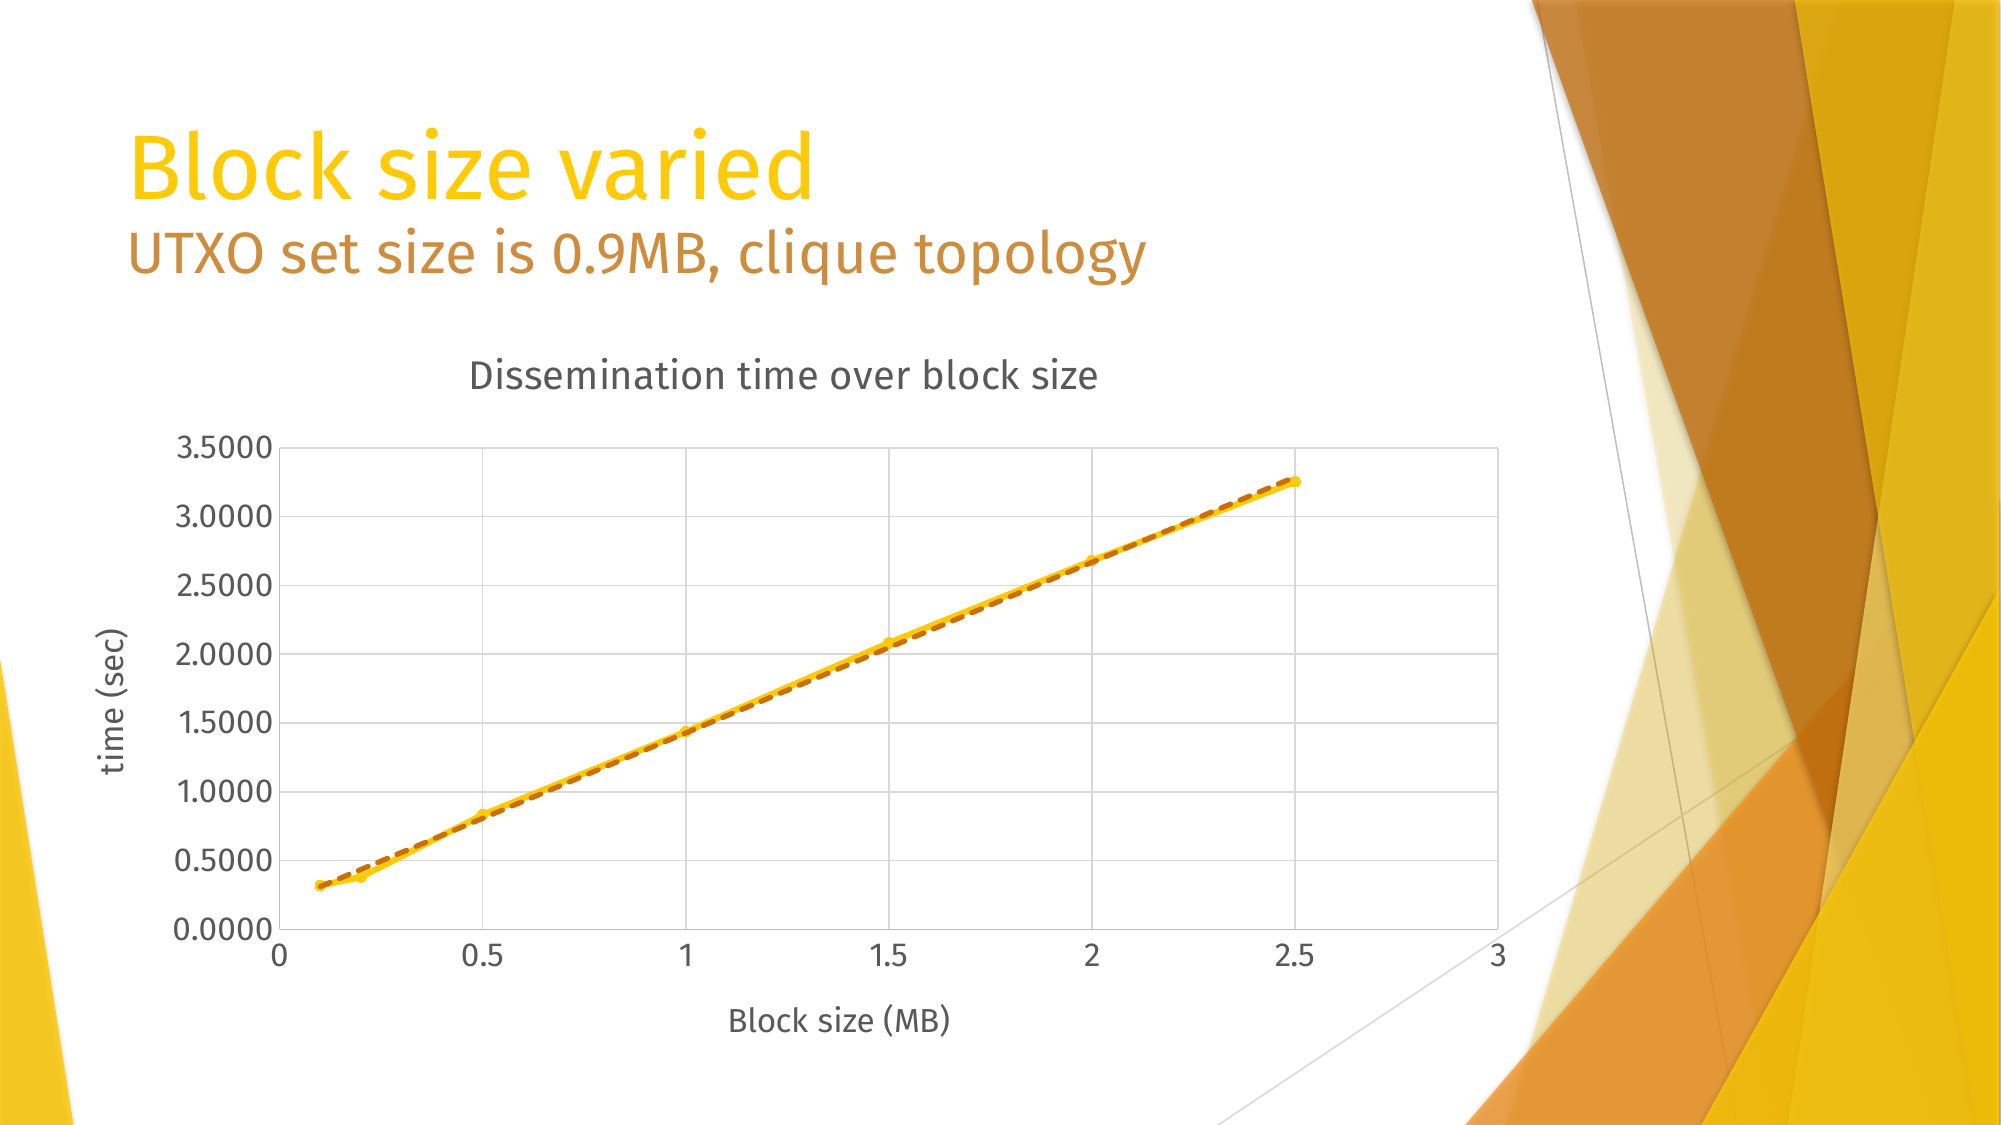

# Block size varied
UTXO set size is 0.9MB, clique topology

### Chart: Dissemination time over block size

| Category |  |
|---|---|